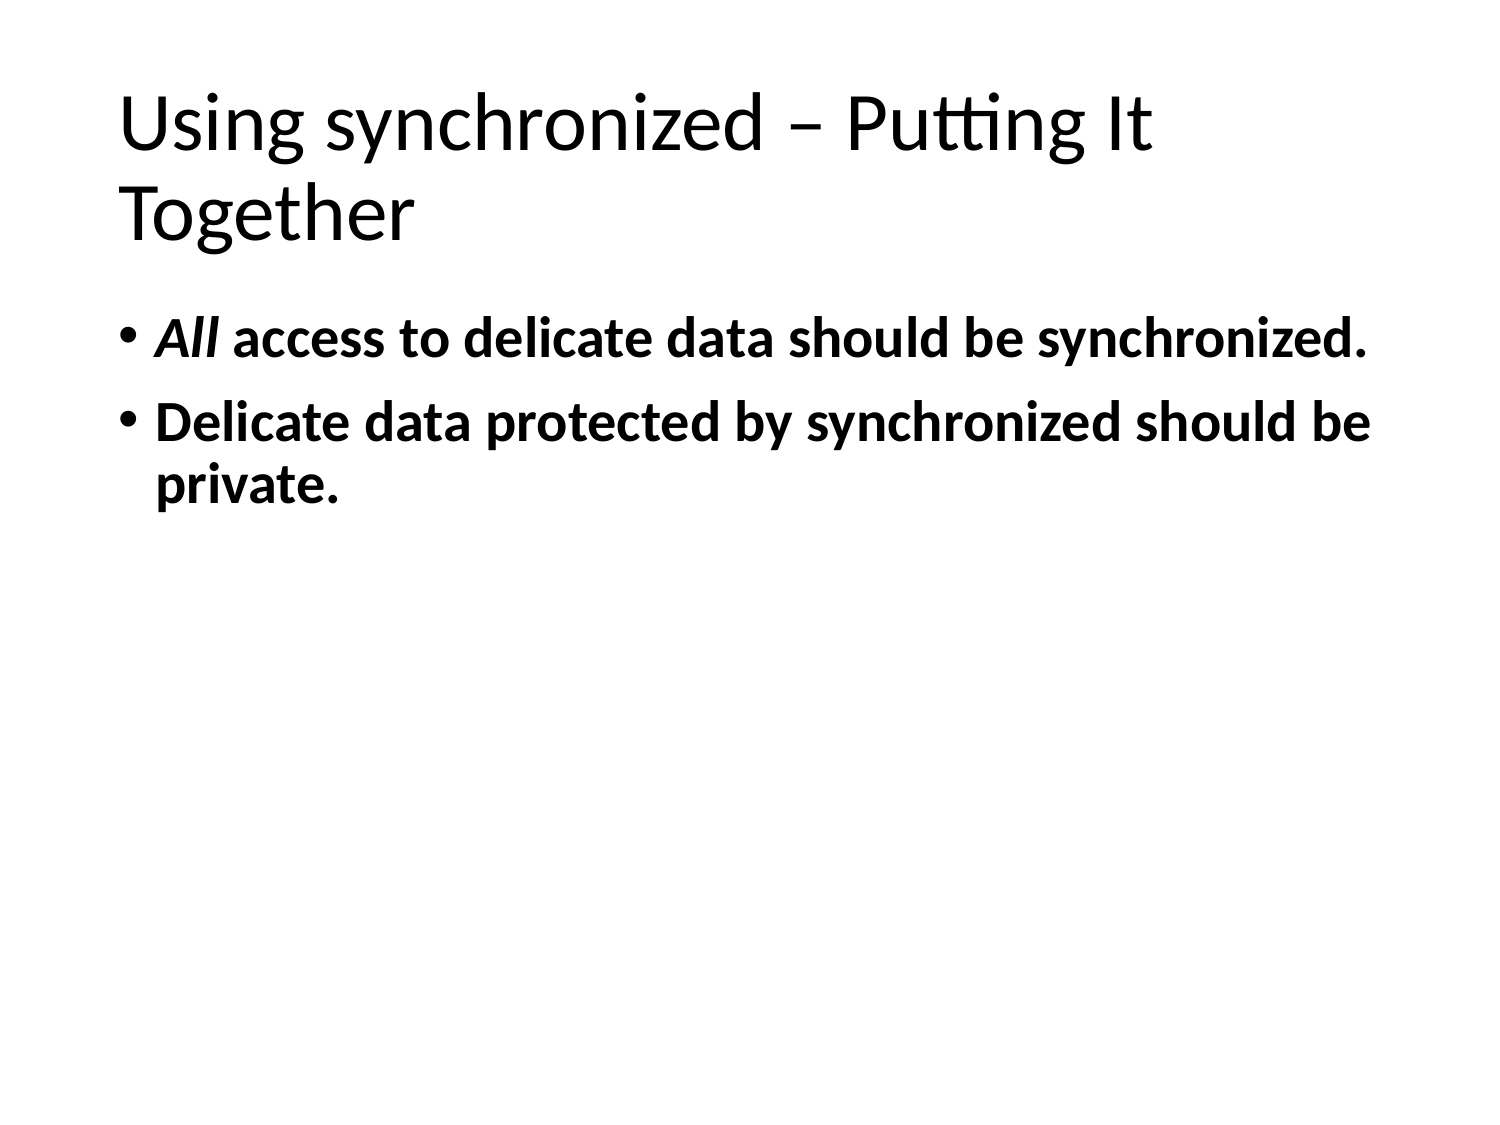

# Using synchronized – Putting It Together
All access to delicate data should be synchronized.
Delicate data protected by synchronized should be private.